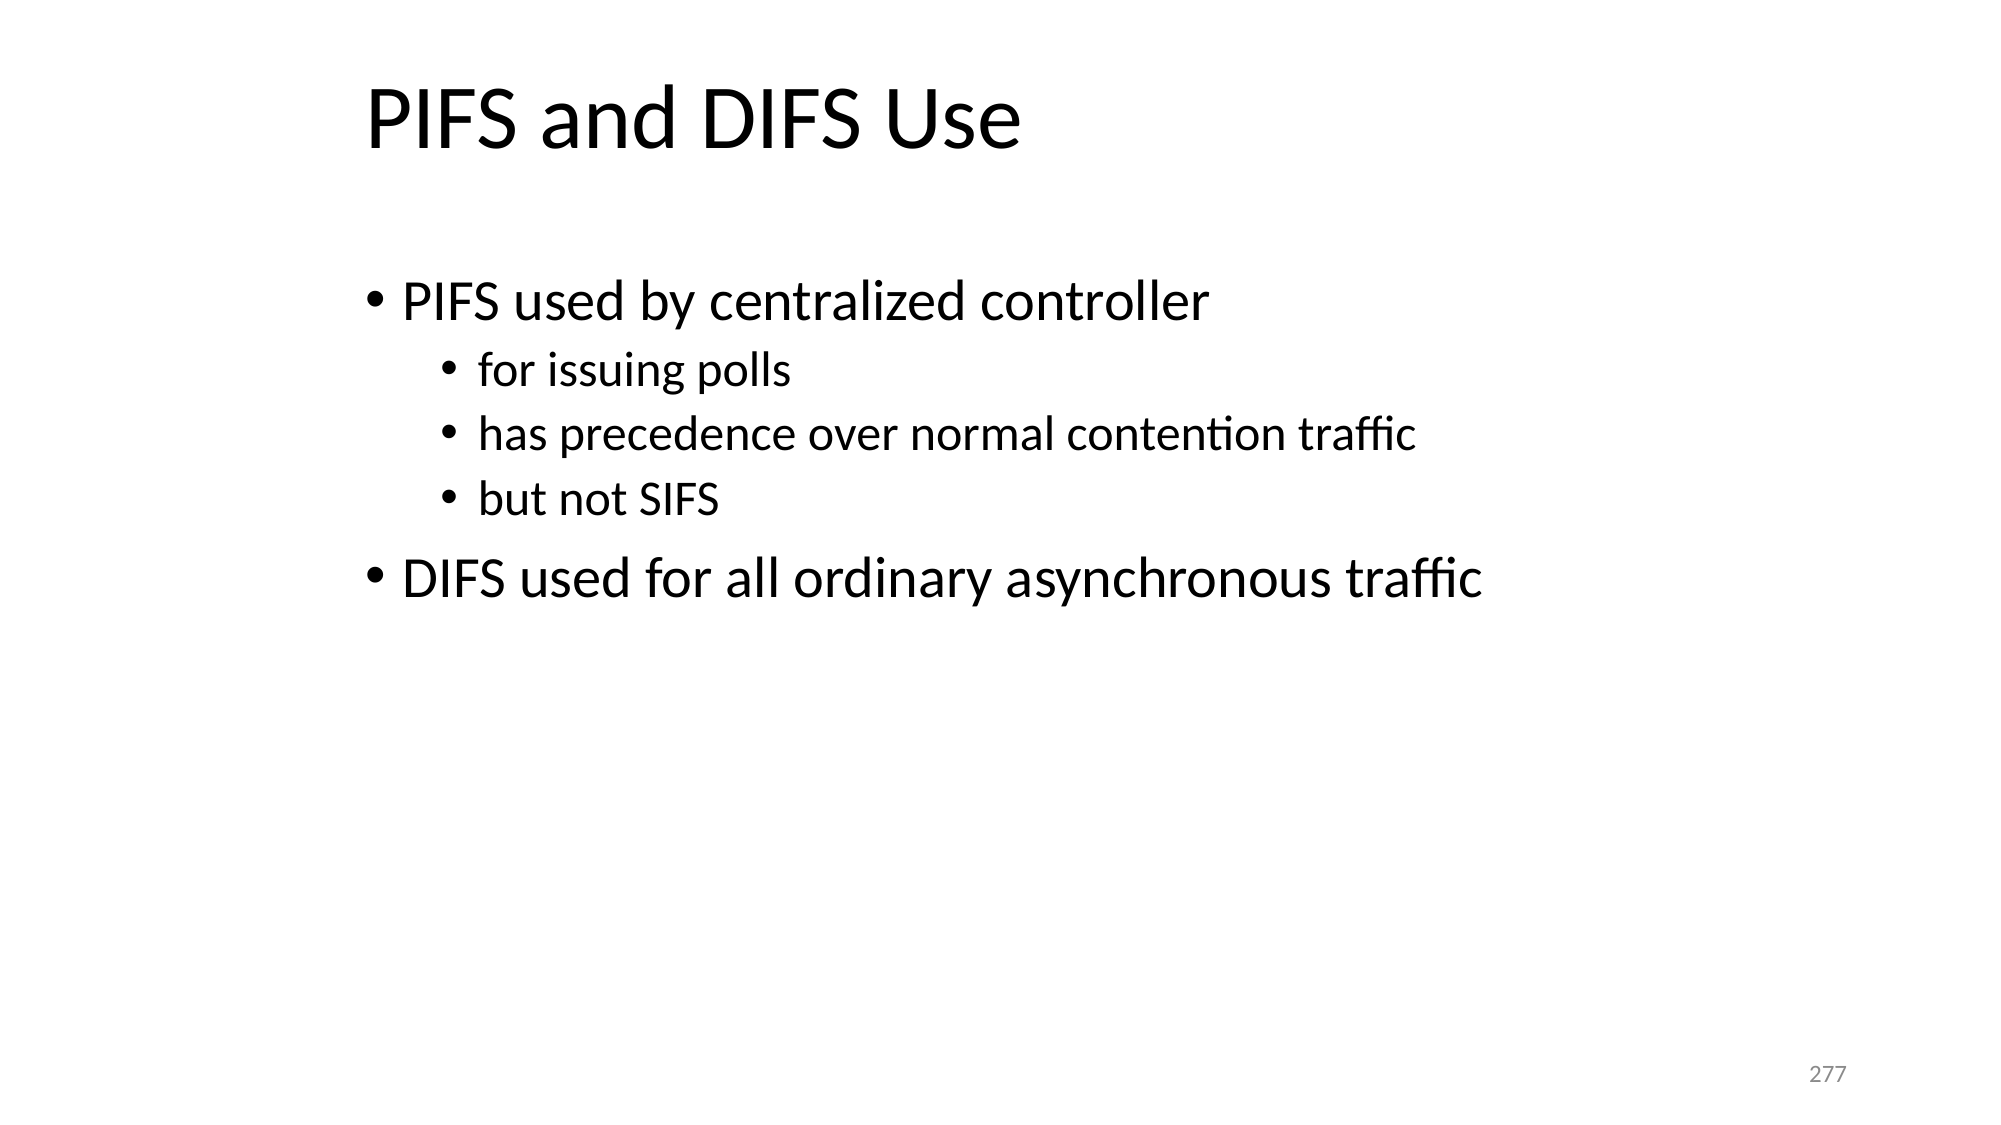

# PIFS and DIFS Use
PIFS used by centralized controller
for issuing polls
has precedence over normal contention traffic
but not SIFS
DIFS used for all ordinary asynchronous traffic
277